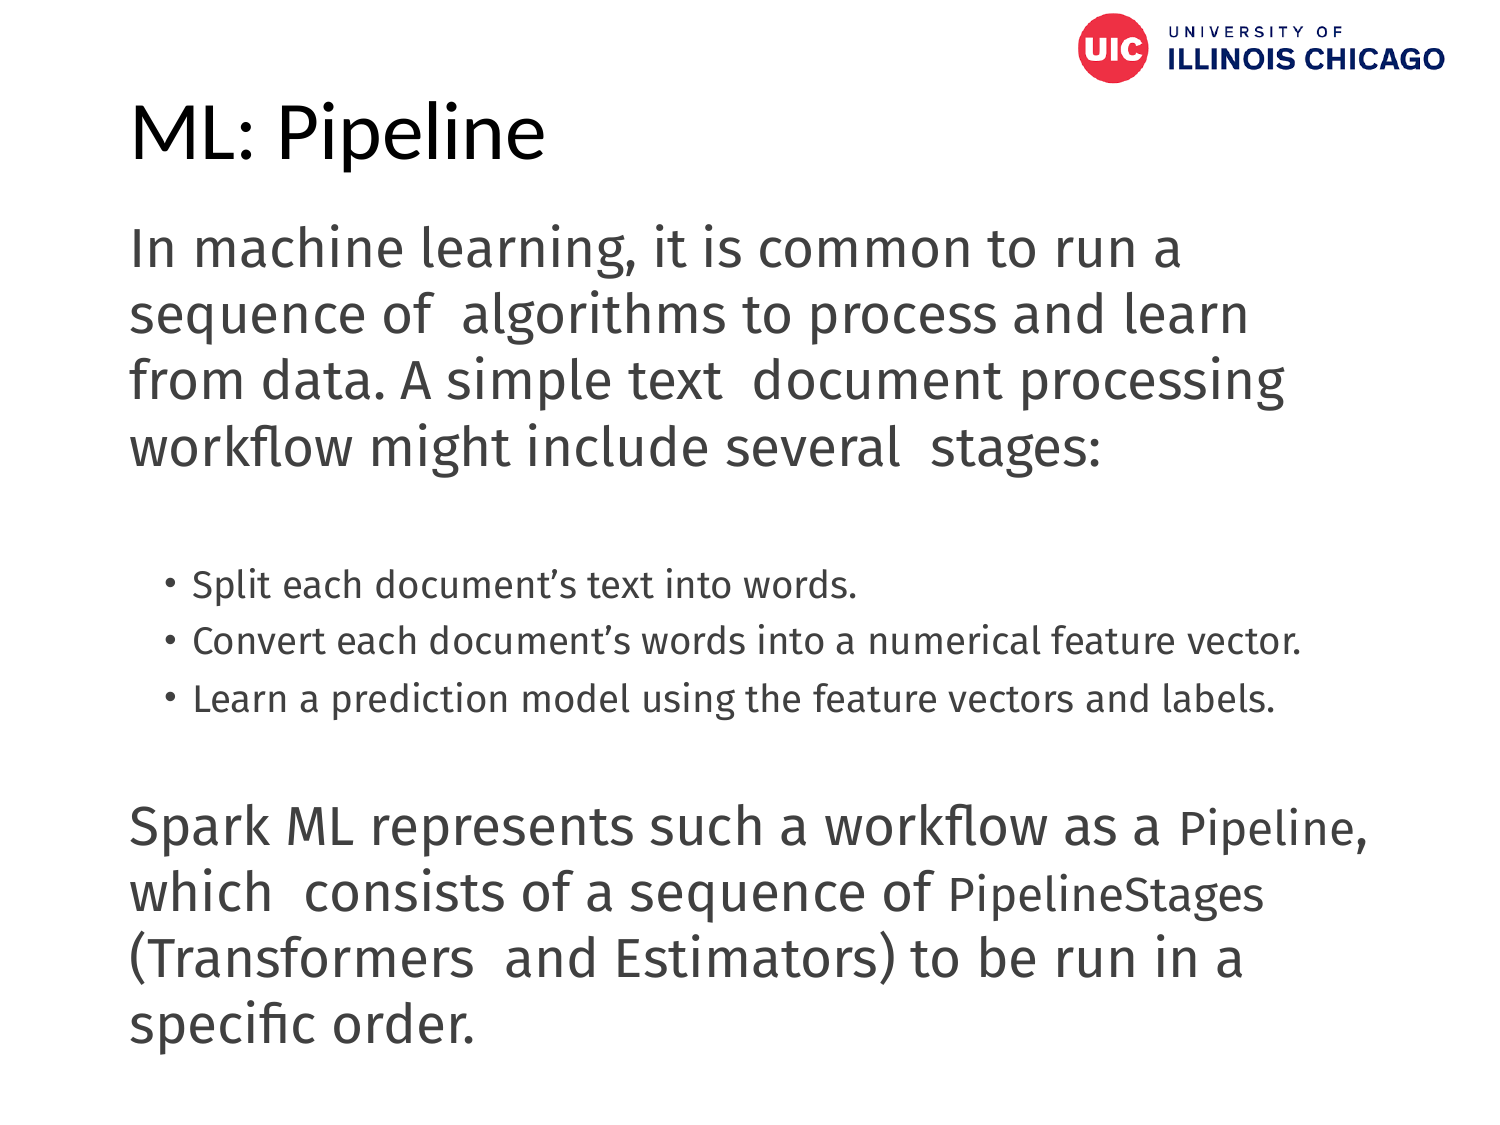

# ML: Pipeline
In machine learning, it is common to run a sequence of  algorithms to process and learn from data. A simple text  document processing workflow might include several  stages:

Split each document’s text into words.
Convert each document’s words into a numerical feature vector.
Learn a prediction model using the feature vectors and labels.

Spark ML represents such a workflow as a Pipeline, which  consists of a sequence of PipelineStages (Transformers  and Estimators) to be run in a specific order.
108